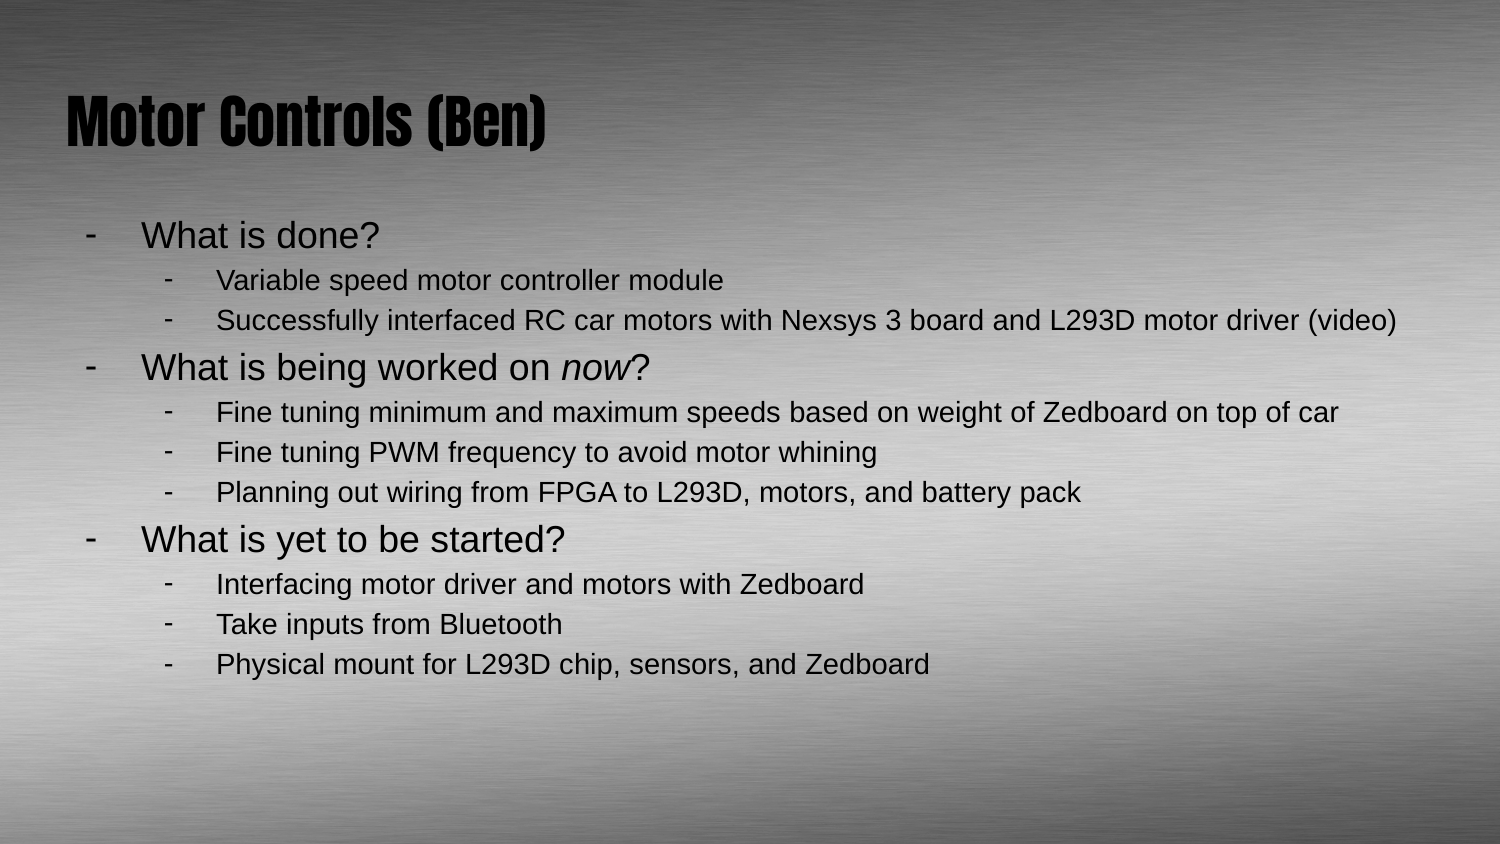

# Motor Controls (Ben)
What is done?
Variable speed motor controller module
Successfully interfaced RC car motors with Nexsys 3 board and L293D motor driver (video)
What is being worked on now?
Fine tuning minimum and maximum speeds based on weight of Zedboard on top of car
Fine tuning PWM frequency to avoid motor whining
Planning out wiring from FPGA to L293D, motors, and battery pack
What is yet to be started?
Interfacing motor driver and motors with Zedboard
Take inputs from Bluetooth
Physical mount for L293D chip, sensors, and Zedboard